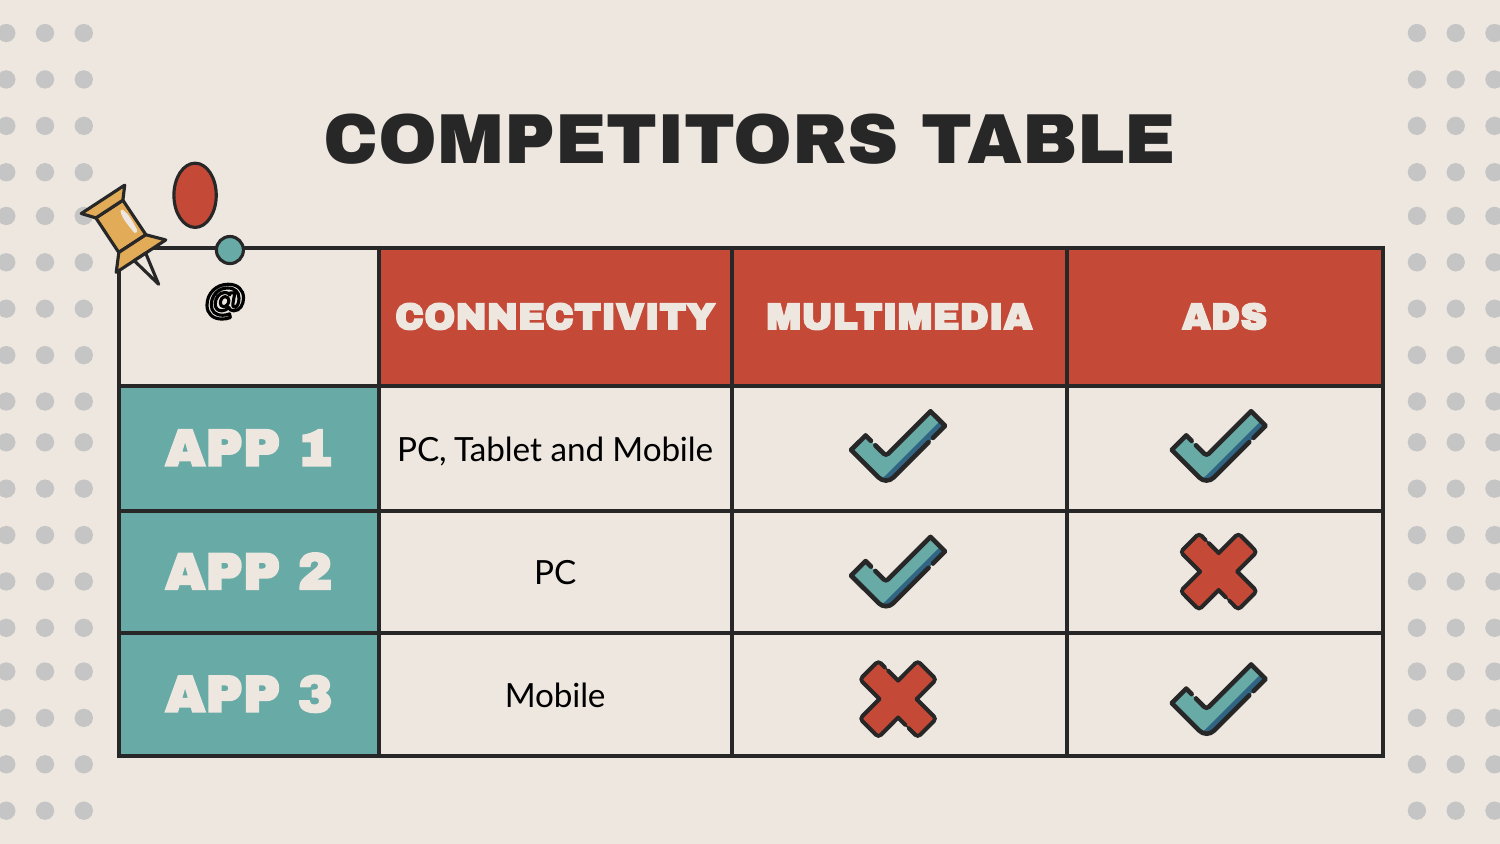

# COMPETITORS TABLE

|  | CONNECTIVITY | MULTIMEDIA | ADS |
| --- | --- | --- | --- |
| APP 1 | PC, Tablet and Mobile |  |  |
| APP 2 | PC |  |  |
| APP 3 | Mobile |  |  |